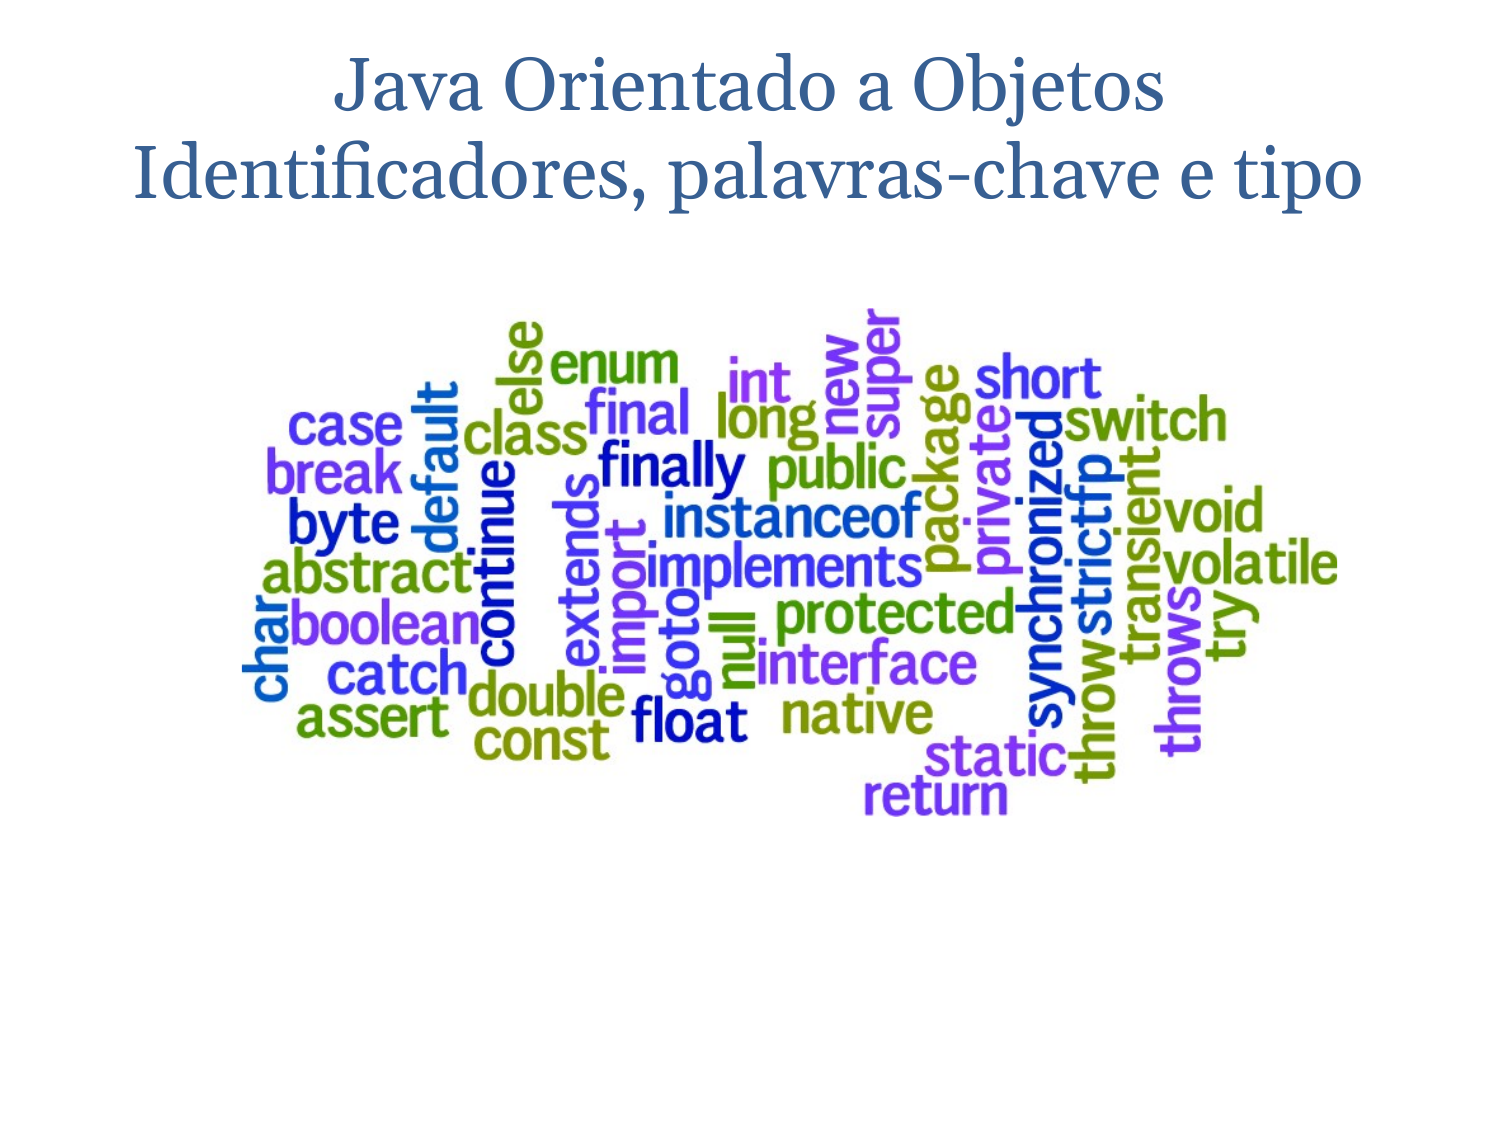

Java Orientado a Objetos  Identificadores, palavras-chave e tipo